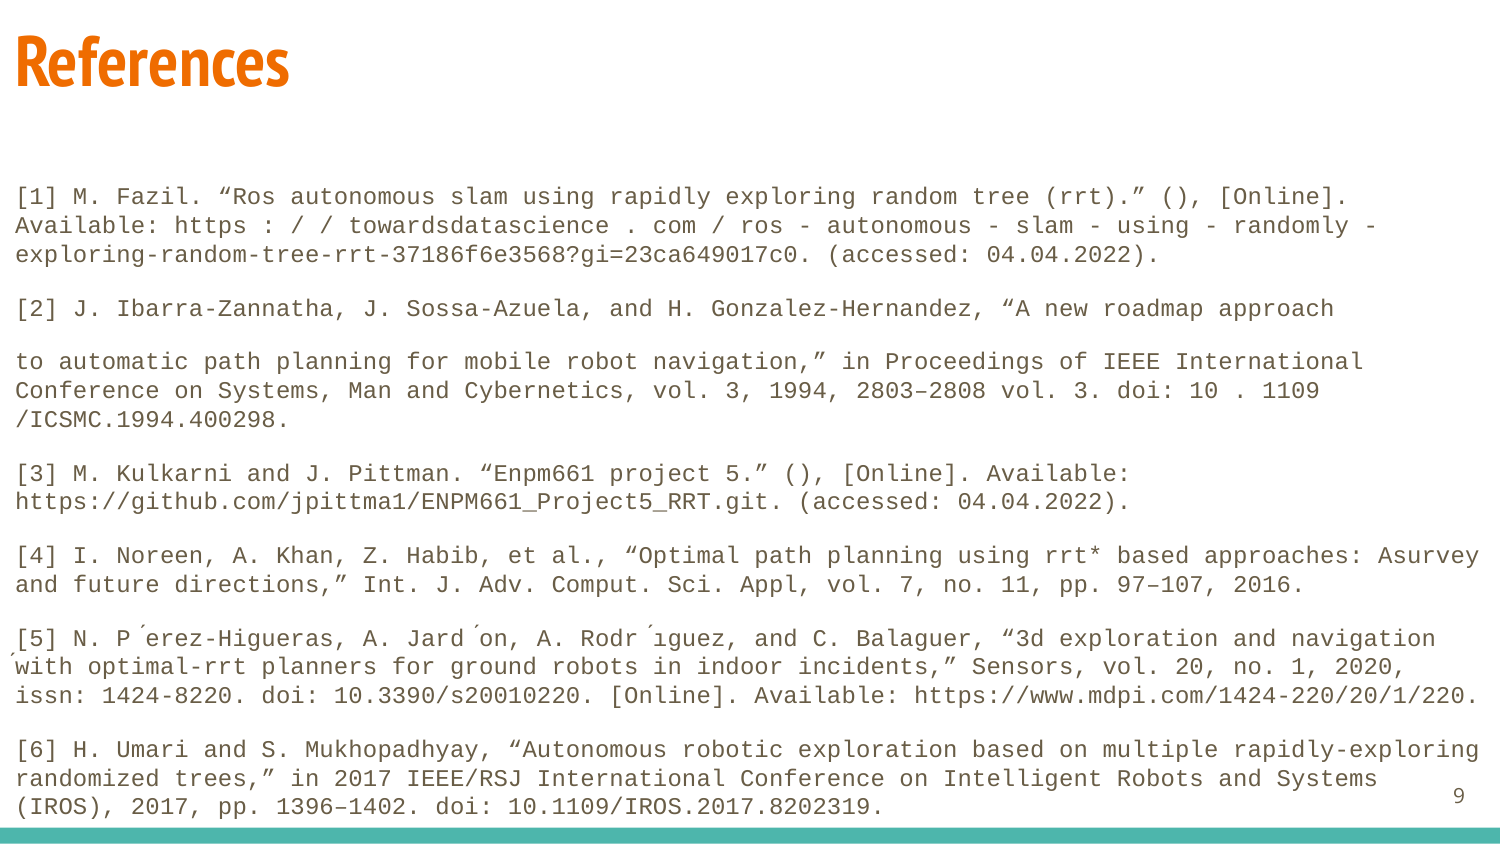

# References
[1] M. Fazil. “Ros autonomous slam using rapidly exploring random tree (rrt).” (), [Online]. Available: https : / / towardsdatascience . com / ros - autonomous - slam - using - randomly -exploring-random-tree-rrt-37186f6e3568?gi=23ca649017c0. (accessed: 04.04.2022).
[2] J. Ibarra-Zannatha, J. Sossa-Azuela, and H. Gonzalez-Hernandez, “A new roadmap approach
to automatic path planning for mobile robot navigation,” in Proceedings of IEEE International Conference on Systems, Man and Cybernetics, vol. 3, 1994, 2803–2808 vol. 3. doi: 10 . 1109 /ICSMC.1994.400298.
[3] M. Kulkarni and J. Pittman. “Enpm661 project 5.” (), [Online]. Available: https://github.com/jpittma1/ENPM661_Project5_RRT.git. (accessed: 04.04.2022).
[4] I. Noreen, A. Khan, Z. Habib, et al., “Optimal path planning using rrt* based approaches: Asurvey and future directions,” Int. J. Adv. Comput. Sci. Appl, vol. 7, no. 11, pp. 97–107, 2016.
[5] N. P ́erez-Higueras, A. Jard ́on, A. Rodr ́ıguez, and C. Balaguer, “3d exploration and navigation  ́with optimal-rrt planners for ground robots in indoor incidents,” Sensors, vol. 20, no. 1, 2020, issn: 1424-8220. doi: 10.3390/s20010220. [Online]. Available: https://www.mdpi.com/1424-220/20/1/220.
[6] H. Umari and S. Mukhopadhyay, “Autonomous robotic exploration based on multiple rapidly-exploring randomized trees,” in 2017 IEEE/RSJ International Conference on Intelligent Robots and Systems (IROS), 2017, pp. 1396–1402. doi: 10.1109/IROS.2017.8202319.
9